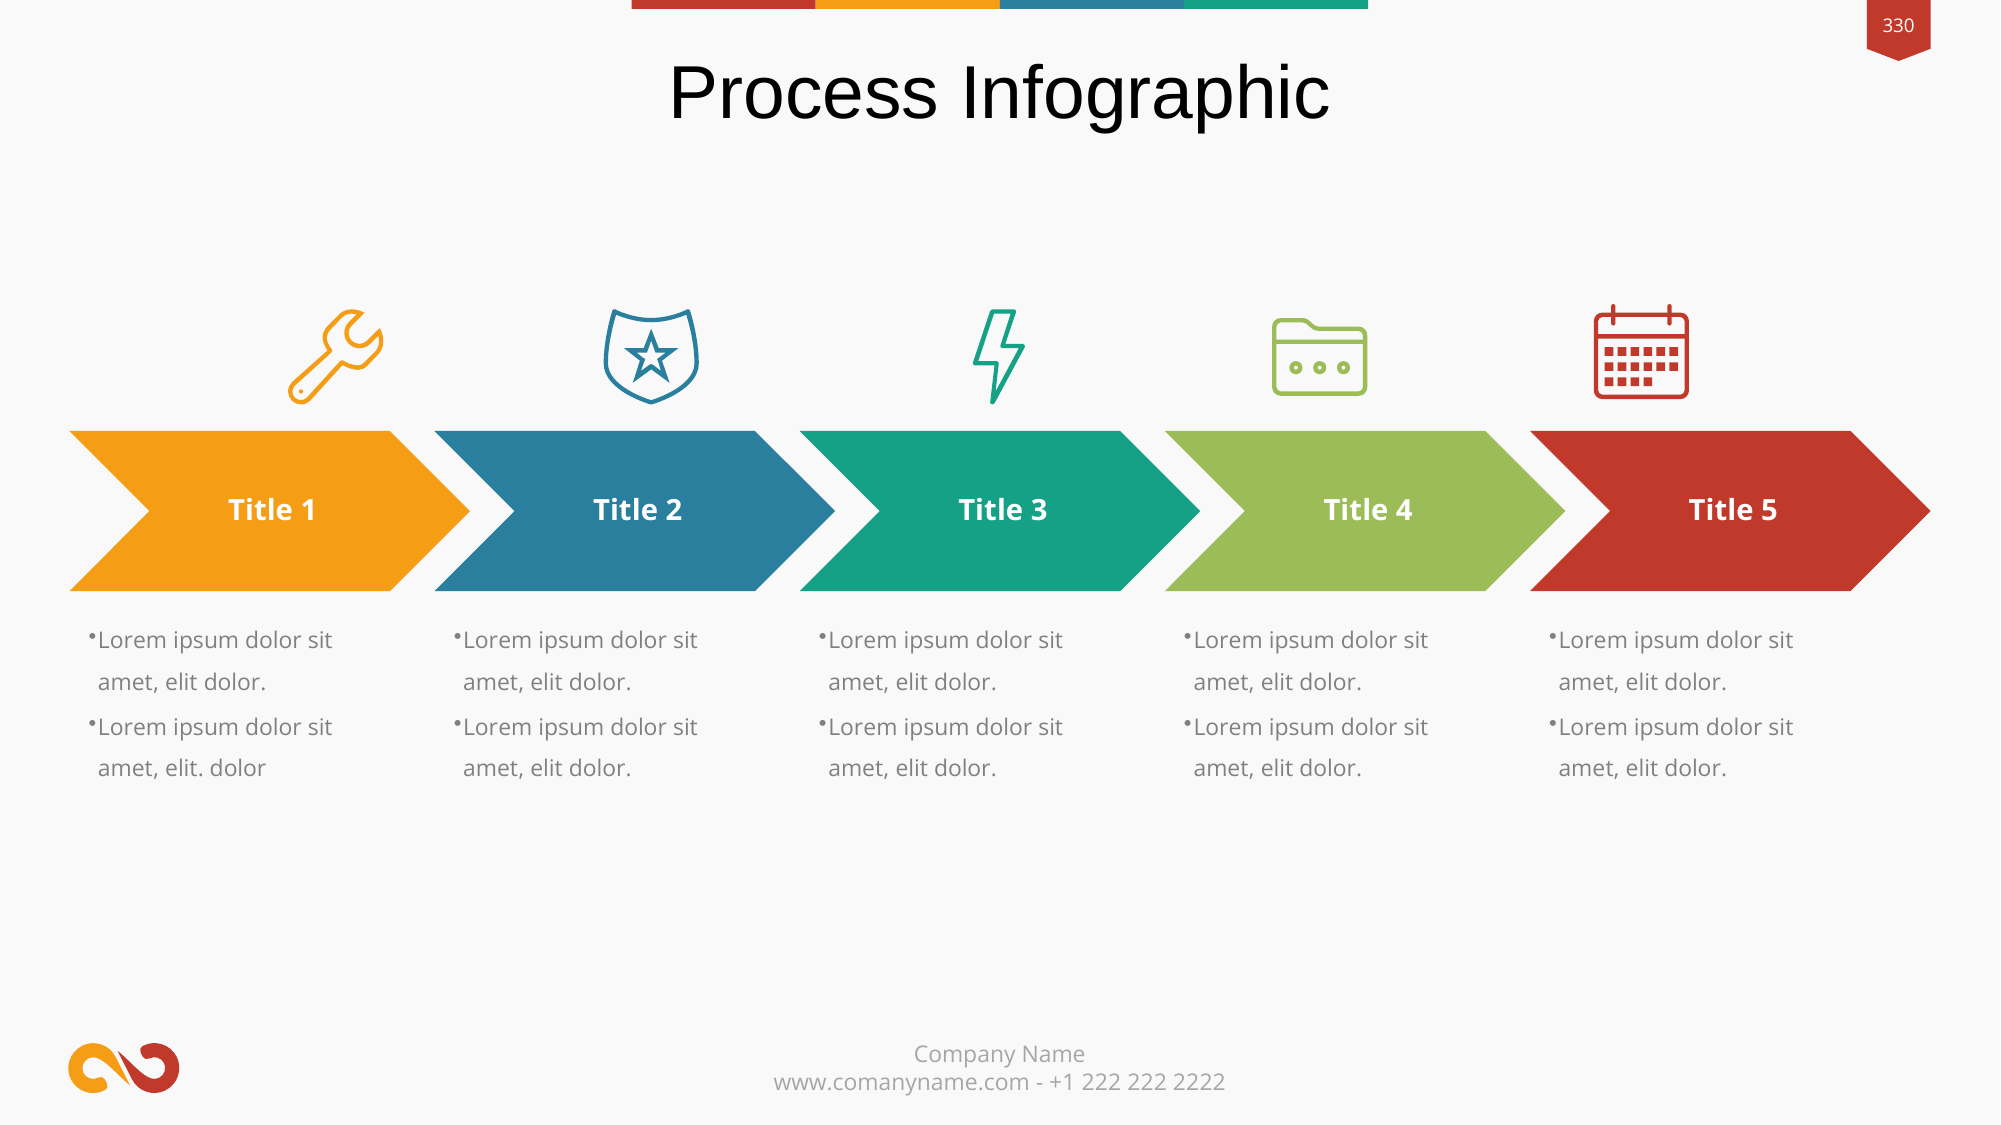

Process Infographic

Title 1
Lorem ipsum dolor sit amet, elit dolor.
Lorem ipsum dolor sit amet, elit. dolor
Title 2
Lorem ipsum dolor sit amet, elit dolor.
Lorem ipsum dolor sit amet, elit dolor.
Title 3
Lorem ipsum dolor sit amet, elit dolor.
Lorem ipsum dolor sit amet, elit dolor.
Title 4
Lorem ipsum dolor sit amet, elit dolor.
Lorem ipsum dolor sit amet, elit dolor.
Title 5
Lorem ipsum dolor sit amet, elit dolor.
Lorem ipsum dolor sit amet, elit dolor.